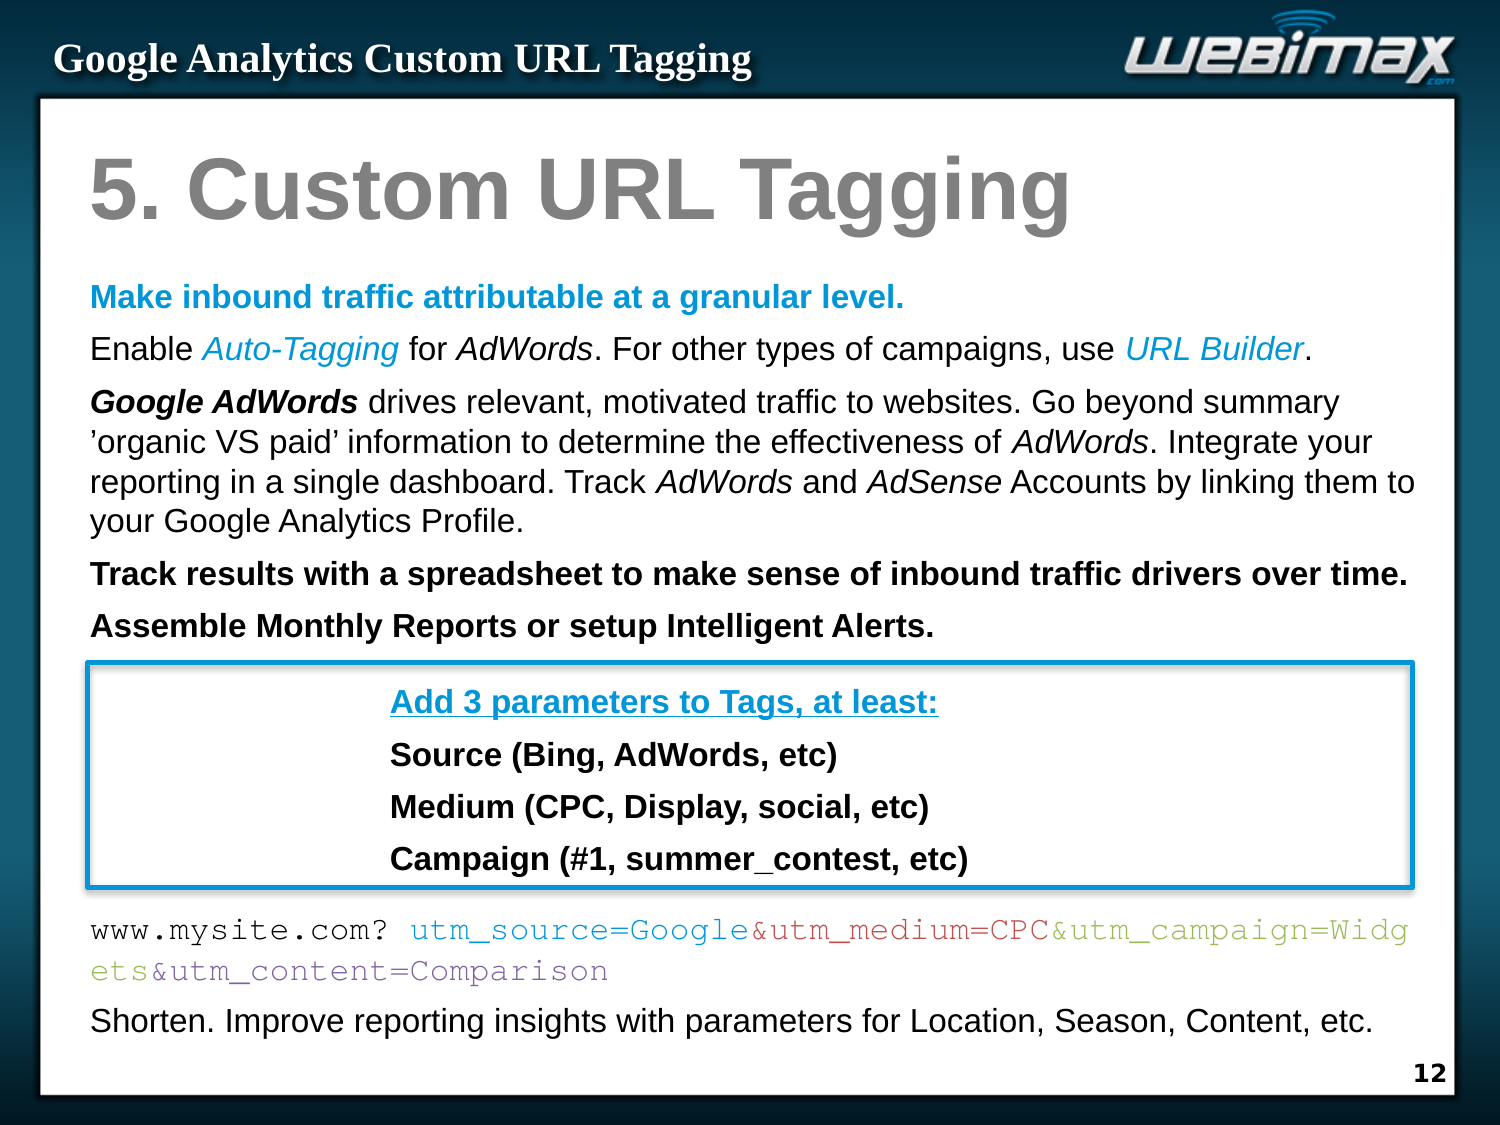

# Google Analytics Custom URL Tagging
5. Custom URL Tagging
Make inbound traffic attributable at a granular level.
Enable Auto-Tagging for AdWords. For other types of campaigns, use URL Builder.
Google AdWords drives relevant, motivated traffic to websites. Go beyond summary ’organic VS paid’ information to determine the effectiveness of AdWords. Integrate your reporting in a single dashboard. Track AdWords and AdSense Accounts by linking them to your Google Analytics Profile.
Track results with a spreadsheet to make sense of inbound traffic drivers over time.
Assemble Monthly Reports or setup Intelligent Alerts.

www.mysite.com?.utm_source=Google&utm_medium=CPC&utm_campaign=Widgets&utm_content=Comparison
Shorten. Improve reporting insights with parameters for Location, Season, Content, etc.

		Add 3 parameters to Tags, at least:
		Source (Bing, AdWords, etc)
		Medium (CPC, Display, social, etc)
		Campaign (#1, summer_contest, etc)
12